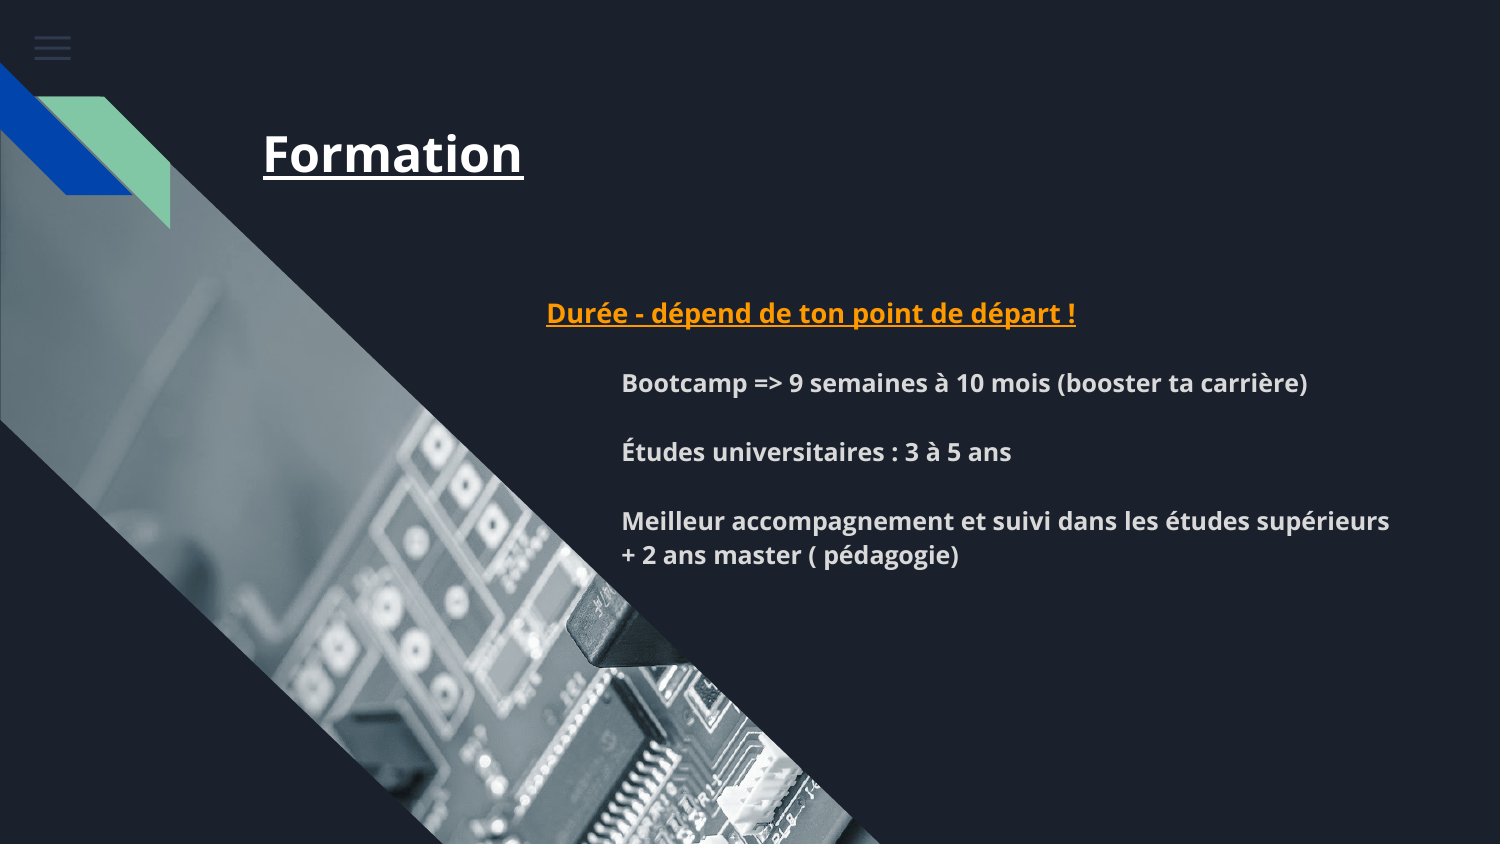

# Formation
Durée - dépend de ton point de départ !

Bootcamp => 9 semaines à 10 mois (booster ta carrière)

Études universitaires : 3 à 5 ans

Meilleur accompagnement et suivi dans les études supérieurs + 2 ans master ( pédagogie)